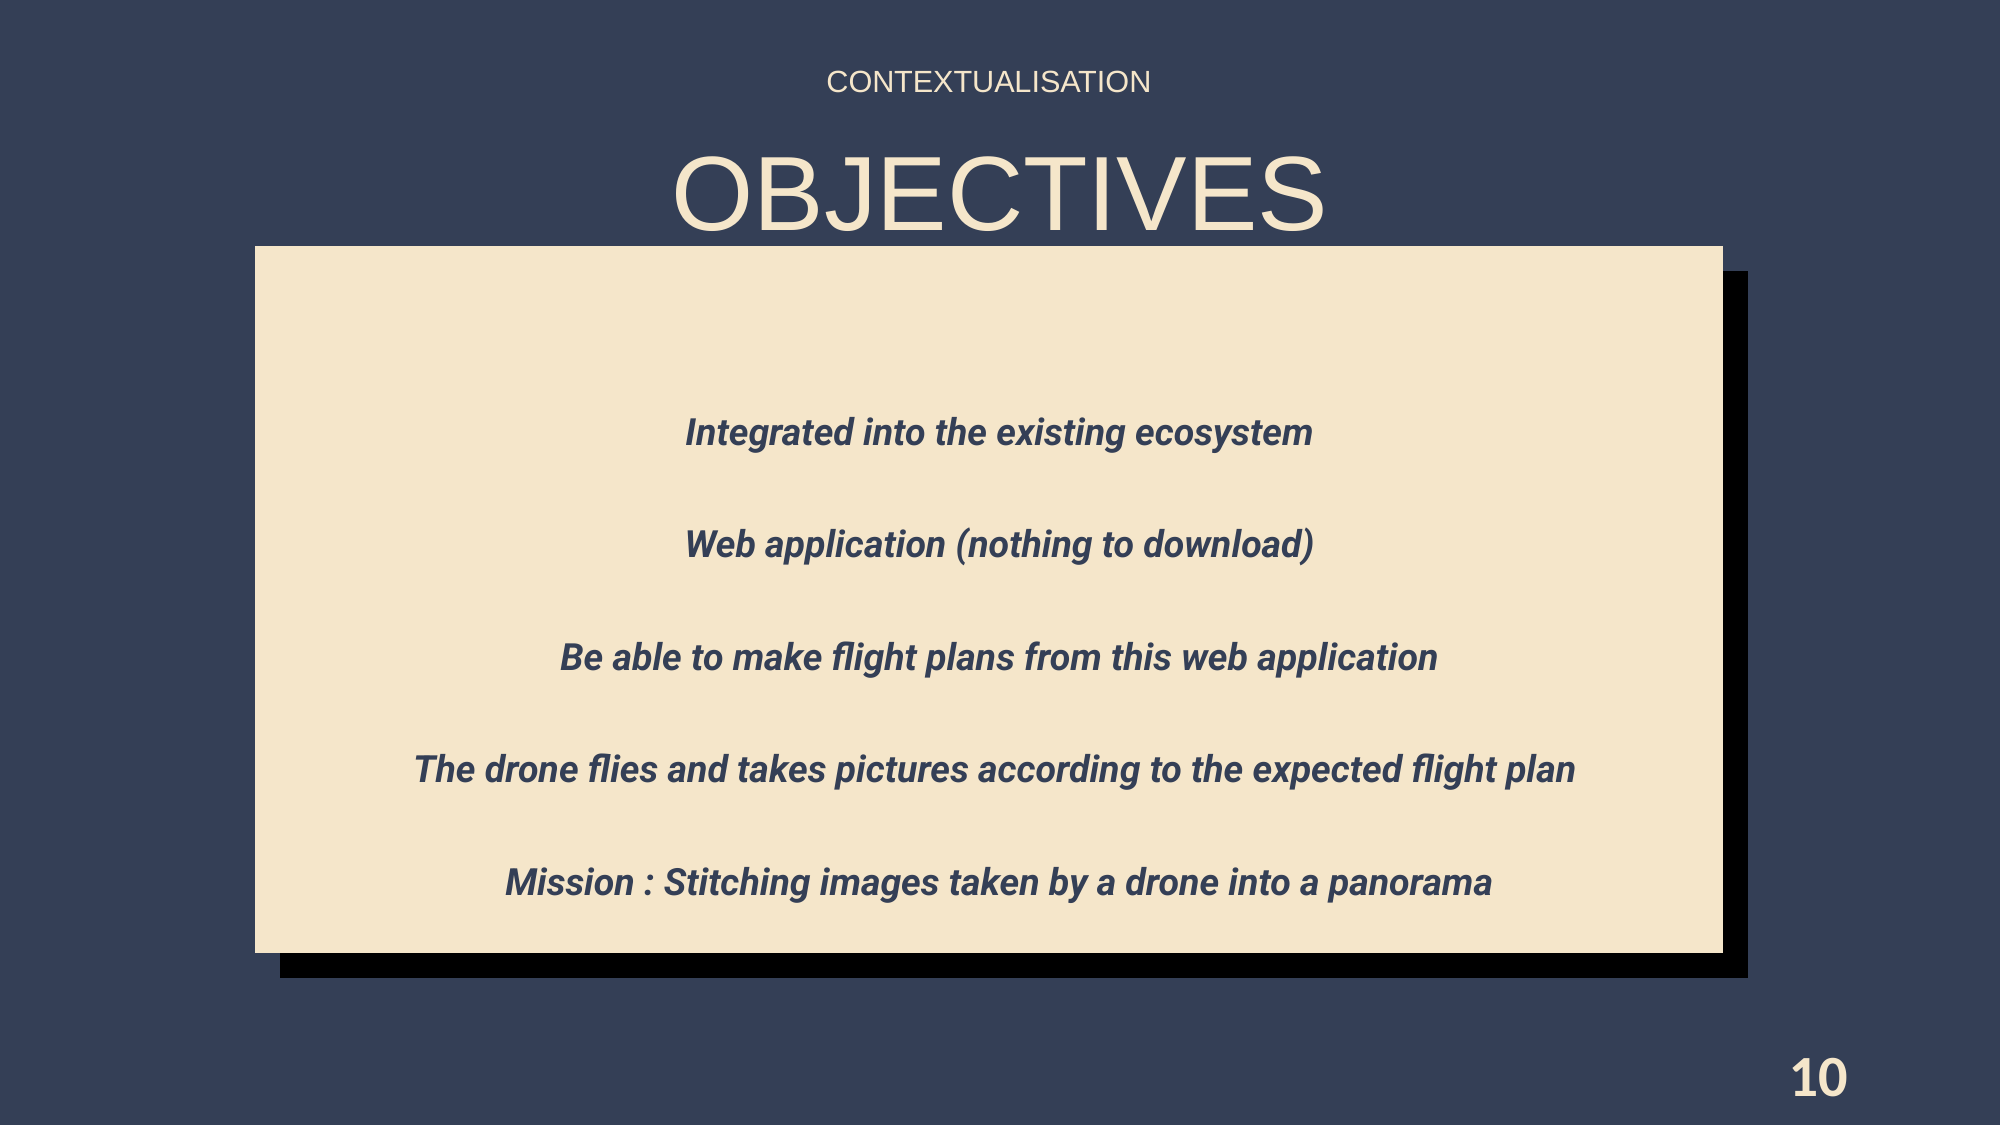

CONTEXTUALISATION
OBJECTIVES

Integrated into the existing ecosystem
Web application (nothing to download)
Be able to make flight plans from this web application
The drone flies and takes pictures according to the expected flight plan
Mission : Stitching images taken by a drone into a panorama

10